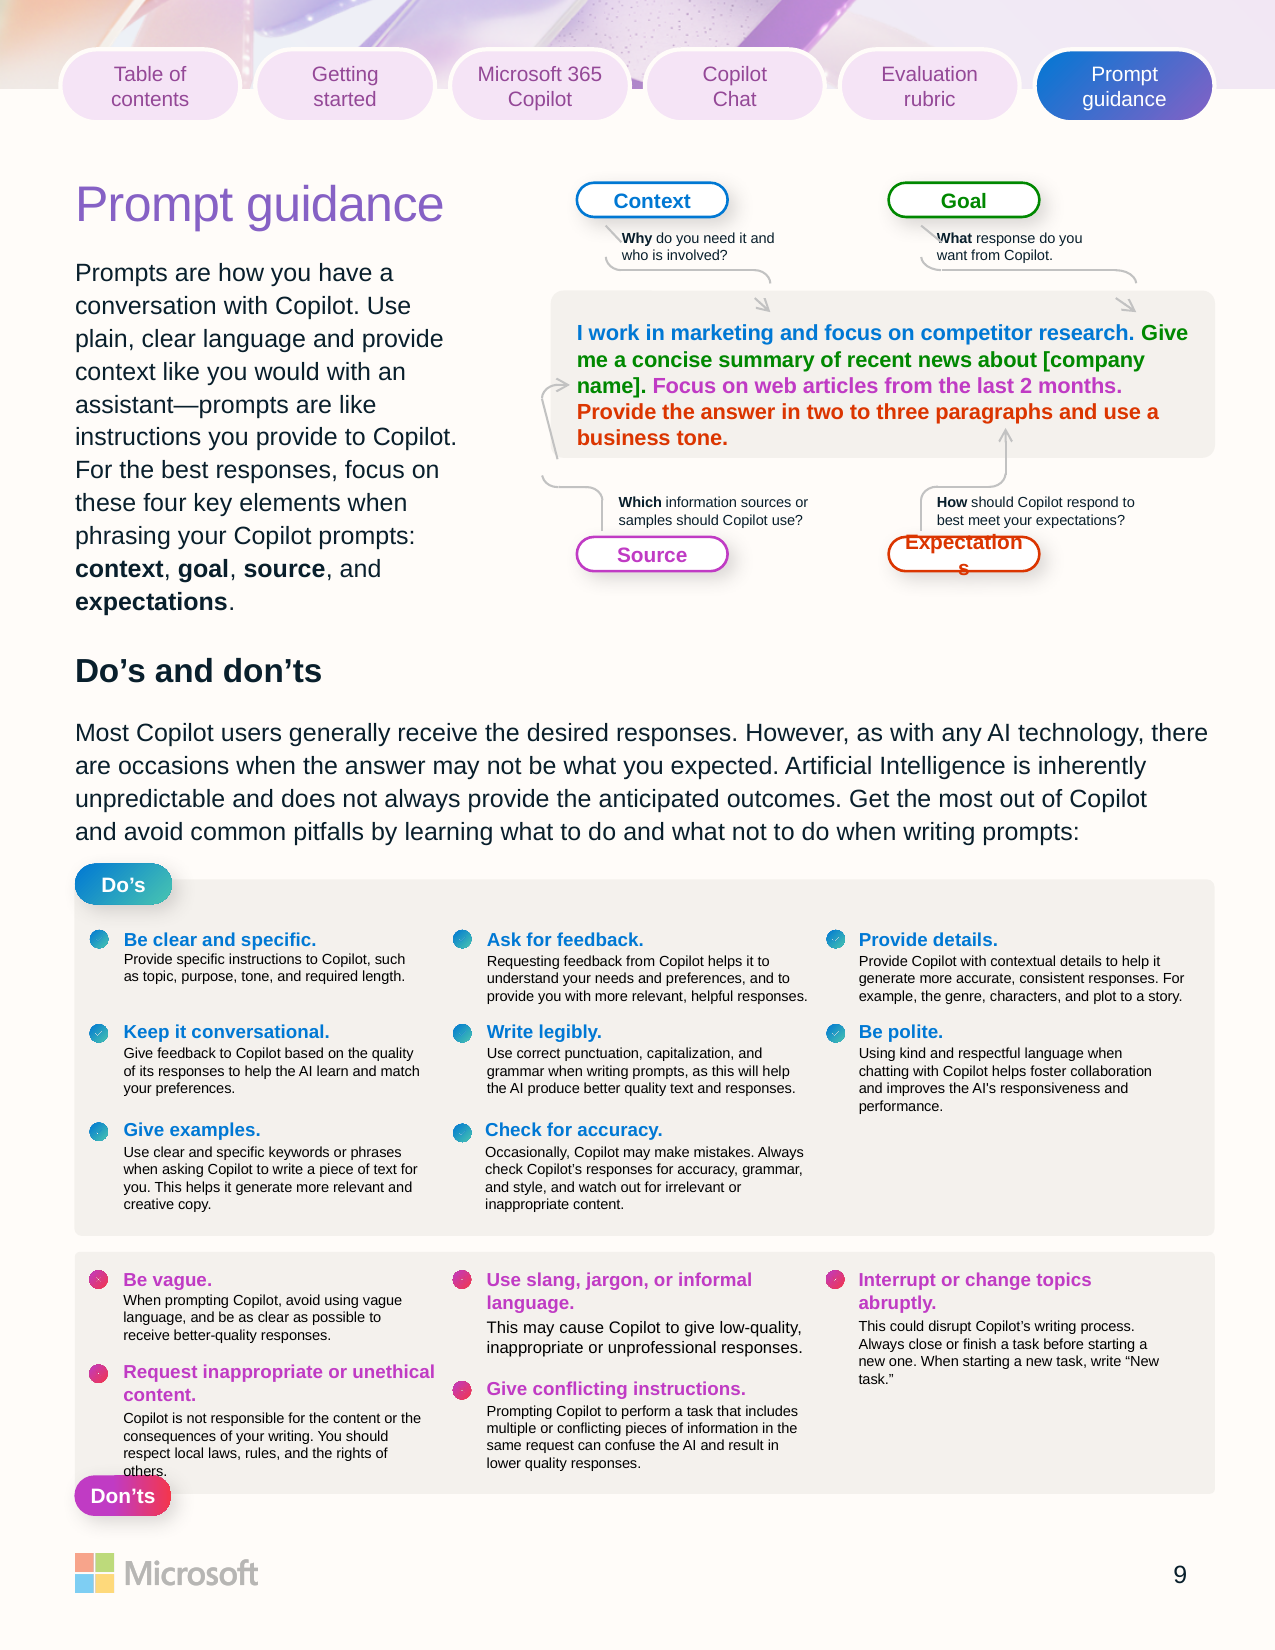

Table of contents
Getting started
Microsoft 365 Copilot
Copilot
Chat
Evaluation rubric
Prompt guidance
Prompt guidance
Context
Goal
Why do you need it and who is involved?
What response do you want from Copilot.

Prompts are how you have a conversation with Copilot. Use plain, clear language and provide context like you would with an assistant—prompts are like instructions you provide to Copilot. For the best responses, focus on these four key elements when phrasing your Copilot prompts: context, goal, source, and expectations.

I work in marketing and focus on competitor research. Give me a concise summary of recent news about [company name]. Focus on web articles from the last 2 months. Provide the answer in two to three paragraphs and use a business tone.

Which information sources or samples should Copilot use?
How should Copilot respond to best meet your expectations?
Source
Expectations
Do’s and don’ts

Most Copilot users generally receive the desired responses. However, as with any AI technology, there are occasions when the answer may not be what you expected. Artificial Intelligence is inherently unpredictable and does not always provide the anticipated outcomes. Get the most out of Copilot
and avoid common pitfalls by learning what to do and what not to do when writing prompts:
Do’s

Be clear and specific.
Provide specific instructions to Copilot, such as topic, purpose, tone, and required length.
Ask for feedback.
Requesting feedback from Copilot helps it to understand your needs and preferences, and to provide you with more relevant, helpful responses.
Provide details.
Provide Copilot with contextual details to help it generate more accurate, consistent responses. For example, the genre, characters, and plot to a story.

Keep it conversational.
Give feedback to Copilot based on the quality of its responses to help the AI learn and match your preferences.
Write legibly.
Use correct punctuation, capitalization, and grammar when writing prompts, as this will help the AI produce better quality text and responses.
Be polite.
Using kind and respectful language when chatting with Copilot helps foster collaboration and improves the AI's responsiveness and performance.

Give examples.
Use clear and specific keywords or phrases when asking Copilot to write a piece of text for you. This helps it generate more relevant and creative copy.
Check for accuracy.
Occasionally, Copilot may make mistakes. Always check Copilot’s responses for accuracy, grammar, and style, and watch out for irrelevant or inappropriate content.

Be vague.
When prompting Copilot, avoid using vague language, and be as clear as possible to receive better-quality responses.
Use slang, jargon, or informal language.
This may cause Copilot to give low-quality, inappropriate or unprofessional responses.
Interrupt or change topics abruptly.
This could disrupt Copilot’s writing process. Always close or finish a task before starting a new one. When starting a new task, write “New task.”

Request inappropriate or unethical content.
Copilot is not responsible for the content or the consequences of your writing. You should respect local laws, rules, and the rights of others.

Give conflicting instructions.
Prompting Copilot to perform a task that includes multiple or conflicting pieces of information in the same request can confuse the AI and result in lower quality responses.

Don’ts
9